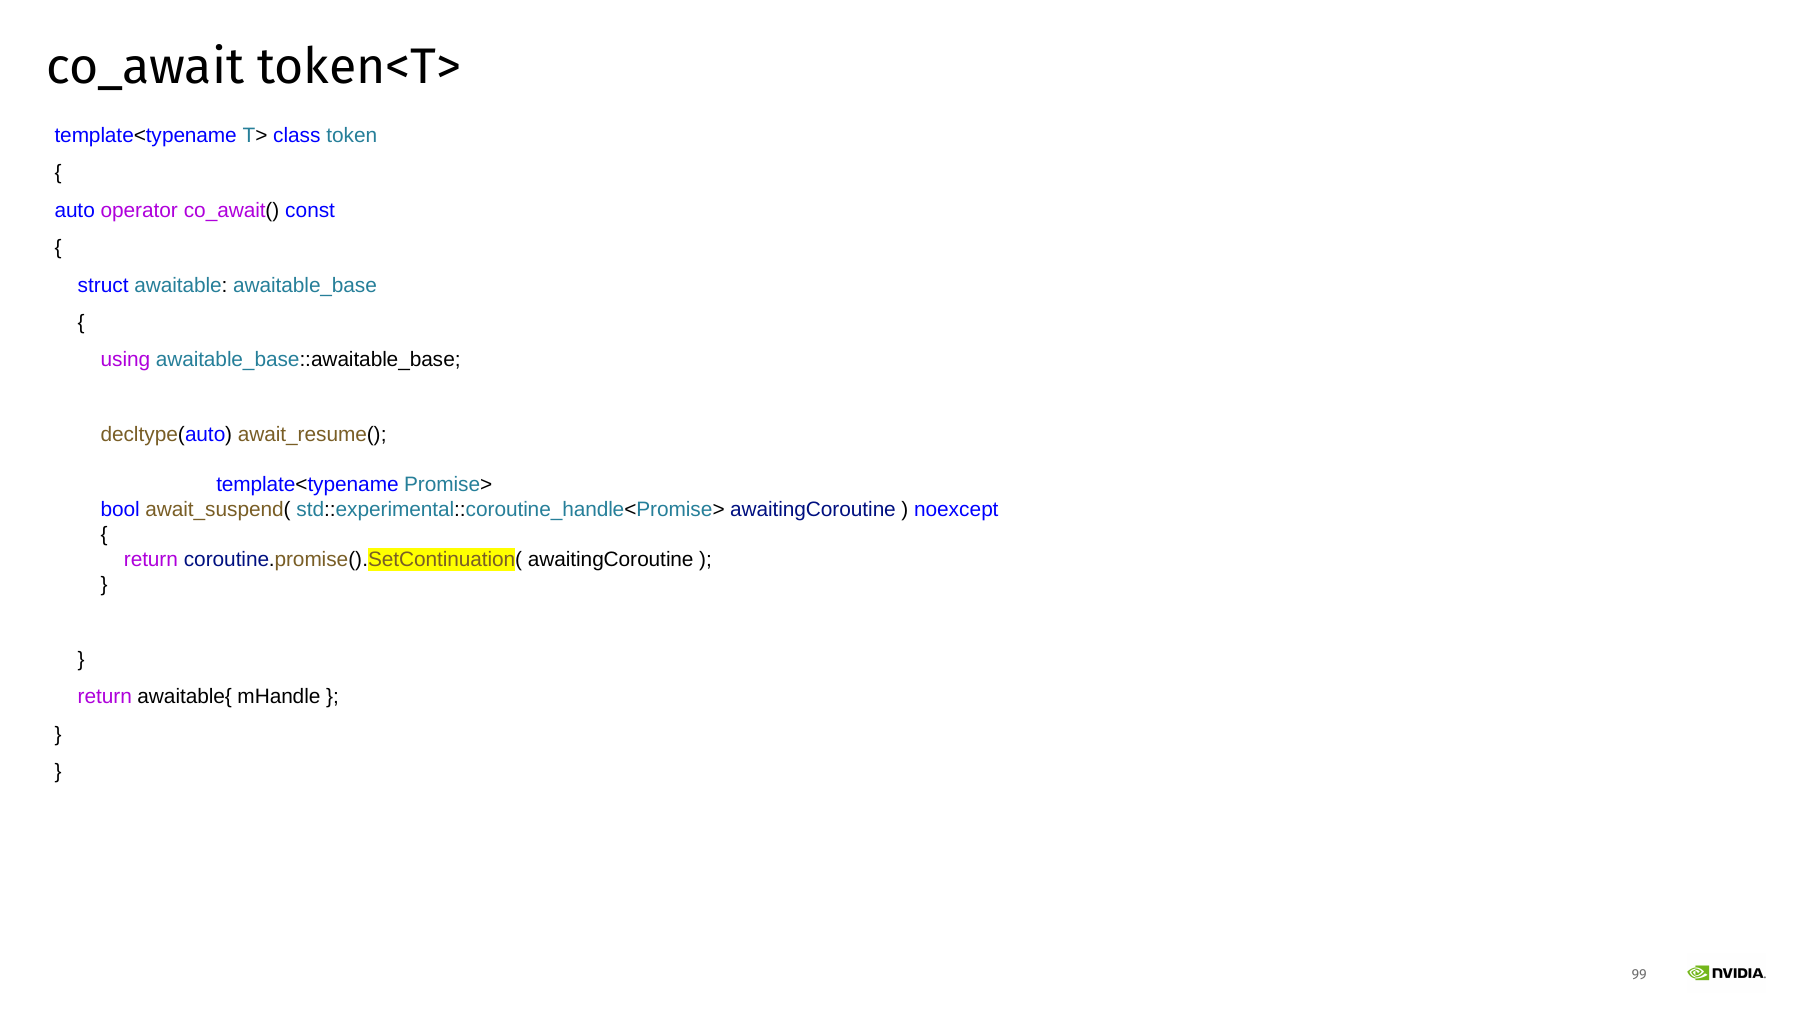

co_await token<T>
template<typename T> class token
{
auto operator co_await() const
{
    struct awaitable: awaitable_base
    {
        using awaitable_base::awaitable_base;
        decltype(auto) await_resume();

	  template<typename Promise>
        bool await_suspend( std::experimental::coroutine_handle<Promise> awaitingCoroutine ) noexcept
        {
            return coroutine.promise().SetContinuation( awaitingCoroutine );
        }

    }
    return awaitable{ mHandle };
}
}